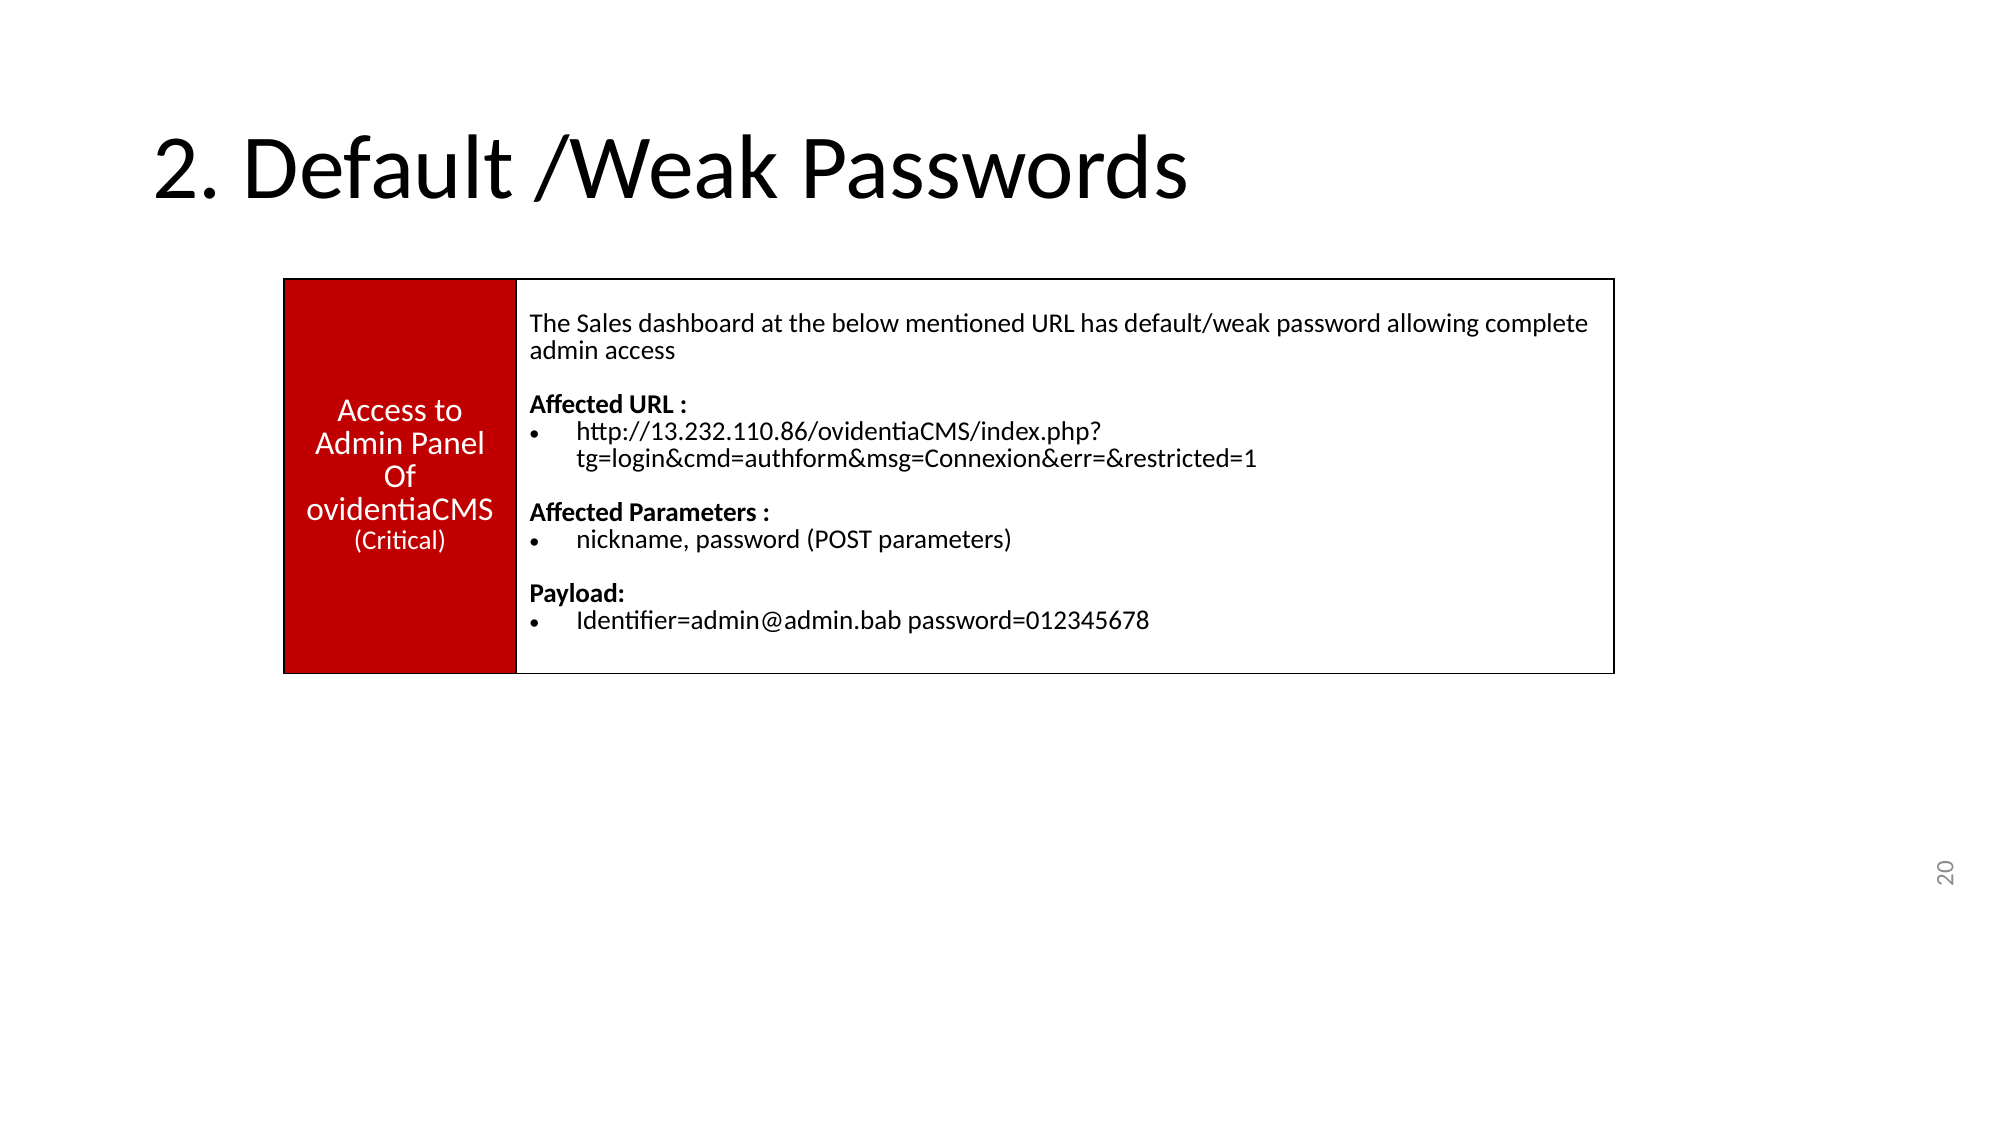

# 2. Default /Weak Passwords
|  |  |
| --- | --- |
| Access to Admin Panel Of ovidentiaCMS (Critical) | The Sales dashboard at the below mentioned URL has default/weak password allowing complete admin access Affected URL : http://13.232.110.86/ovidentiaCMS/index.php?tg=login&cmd=authform&msg=Connexion&err=&restricted=1 Affected Parameters : nickname, password (POST parameters) Payload: Identifier=admin@admin.bab password=012345678 |
20